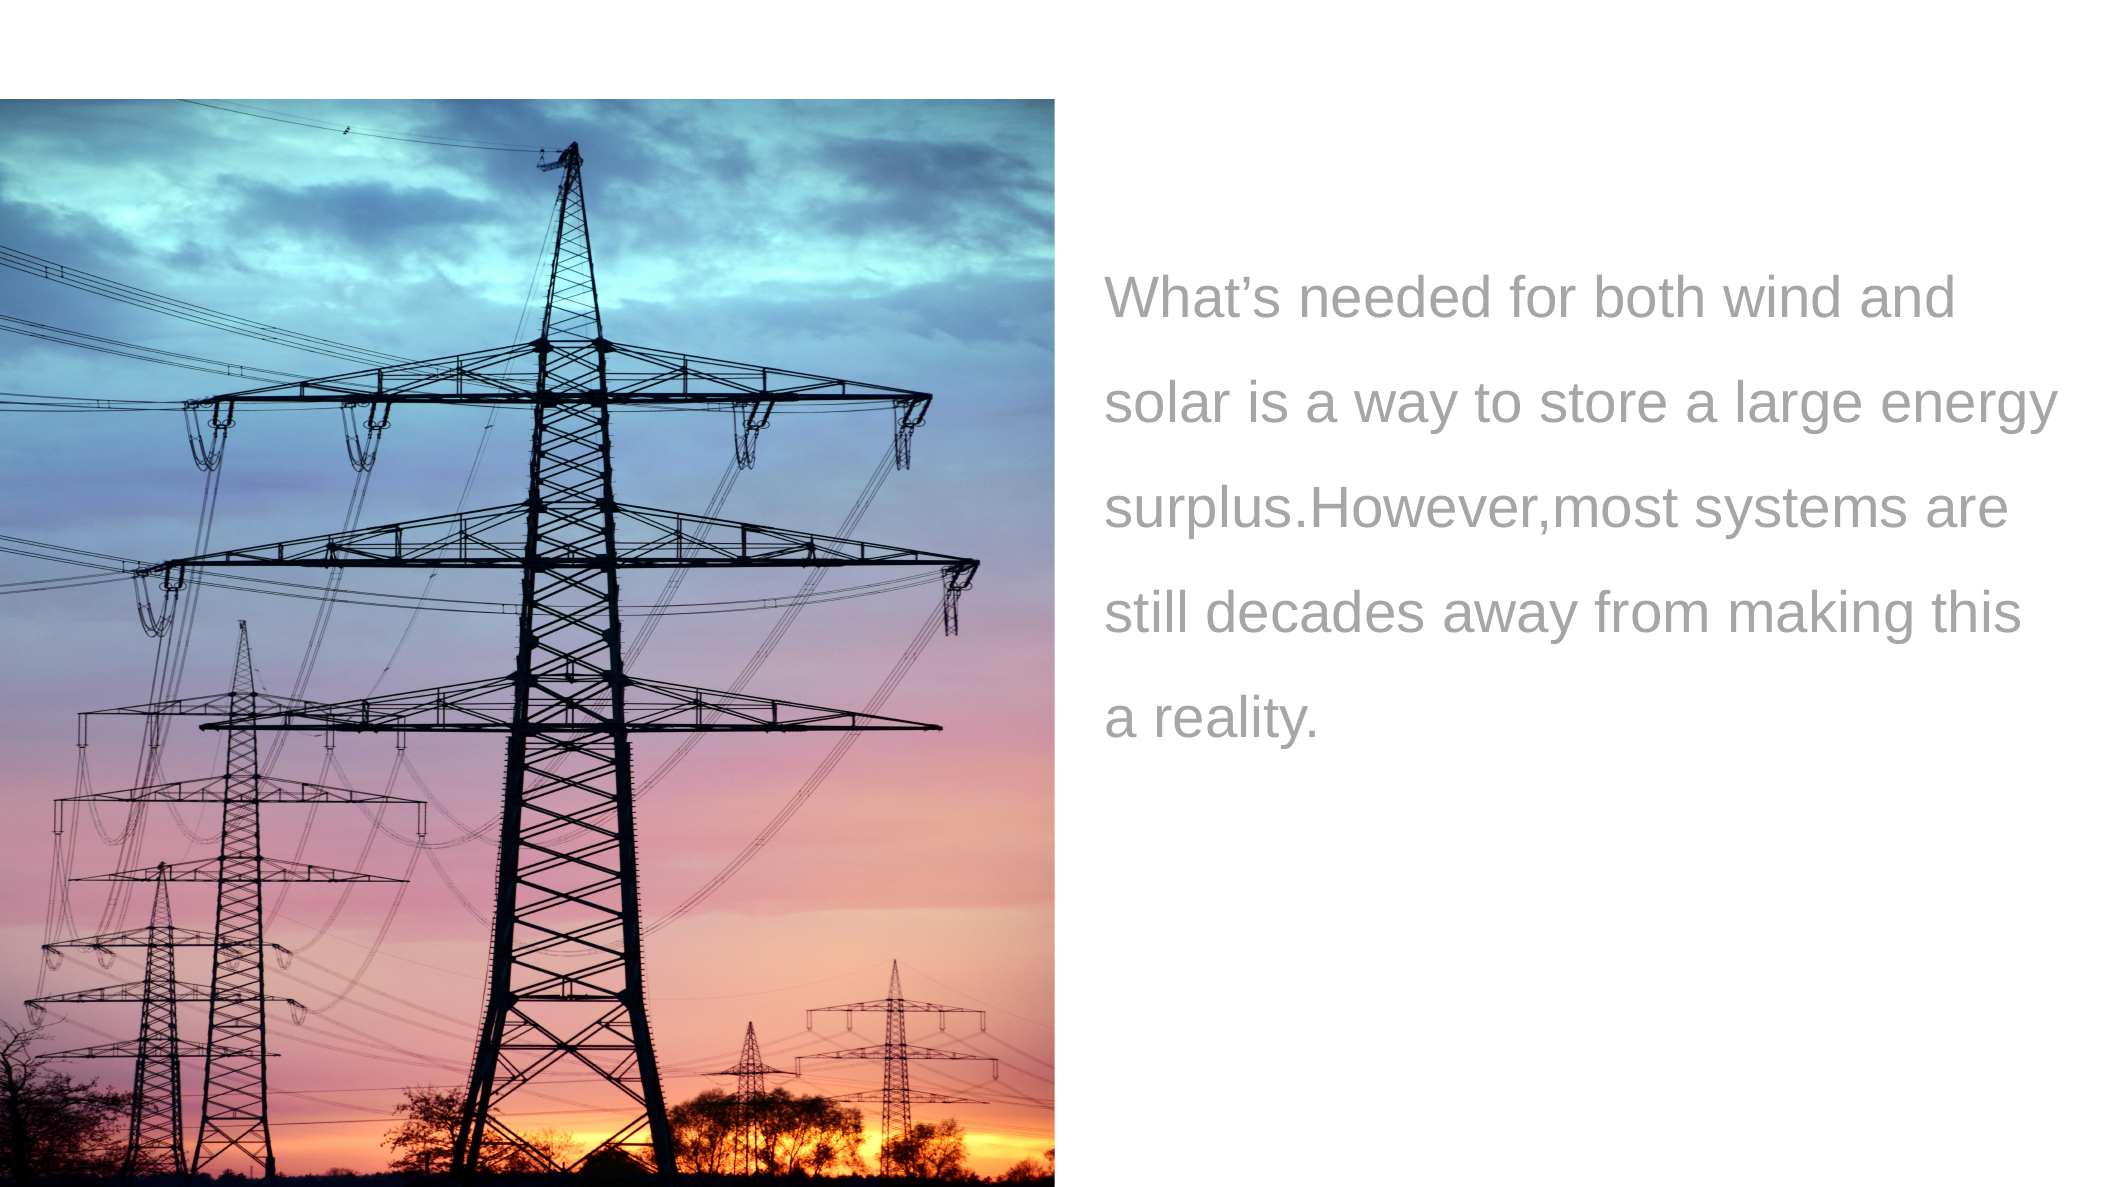

What’s needed for both wind and solar is a way to store a large energy surplus.However,most systems are still decades away from making this a reality.